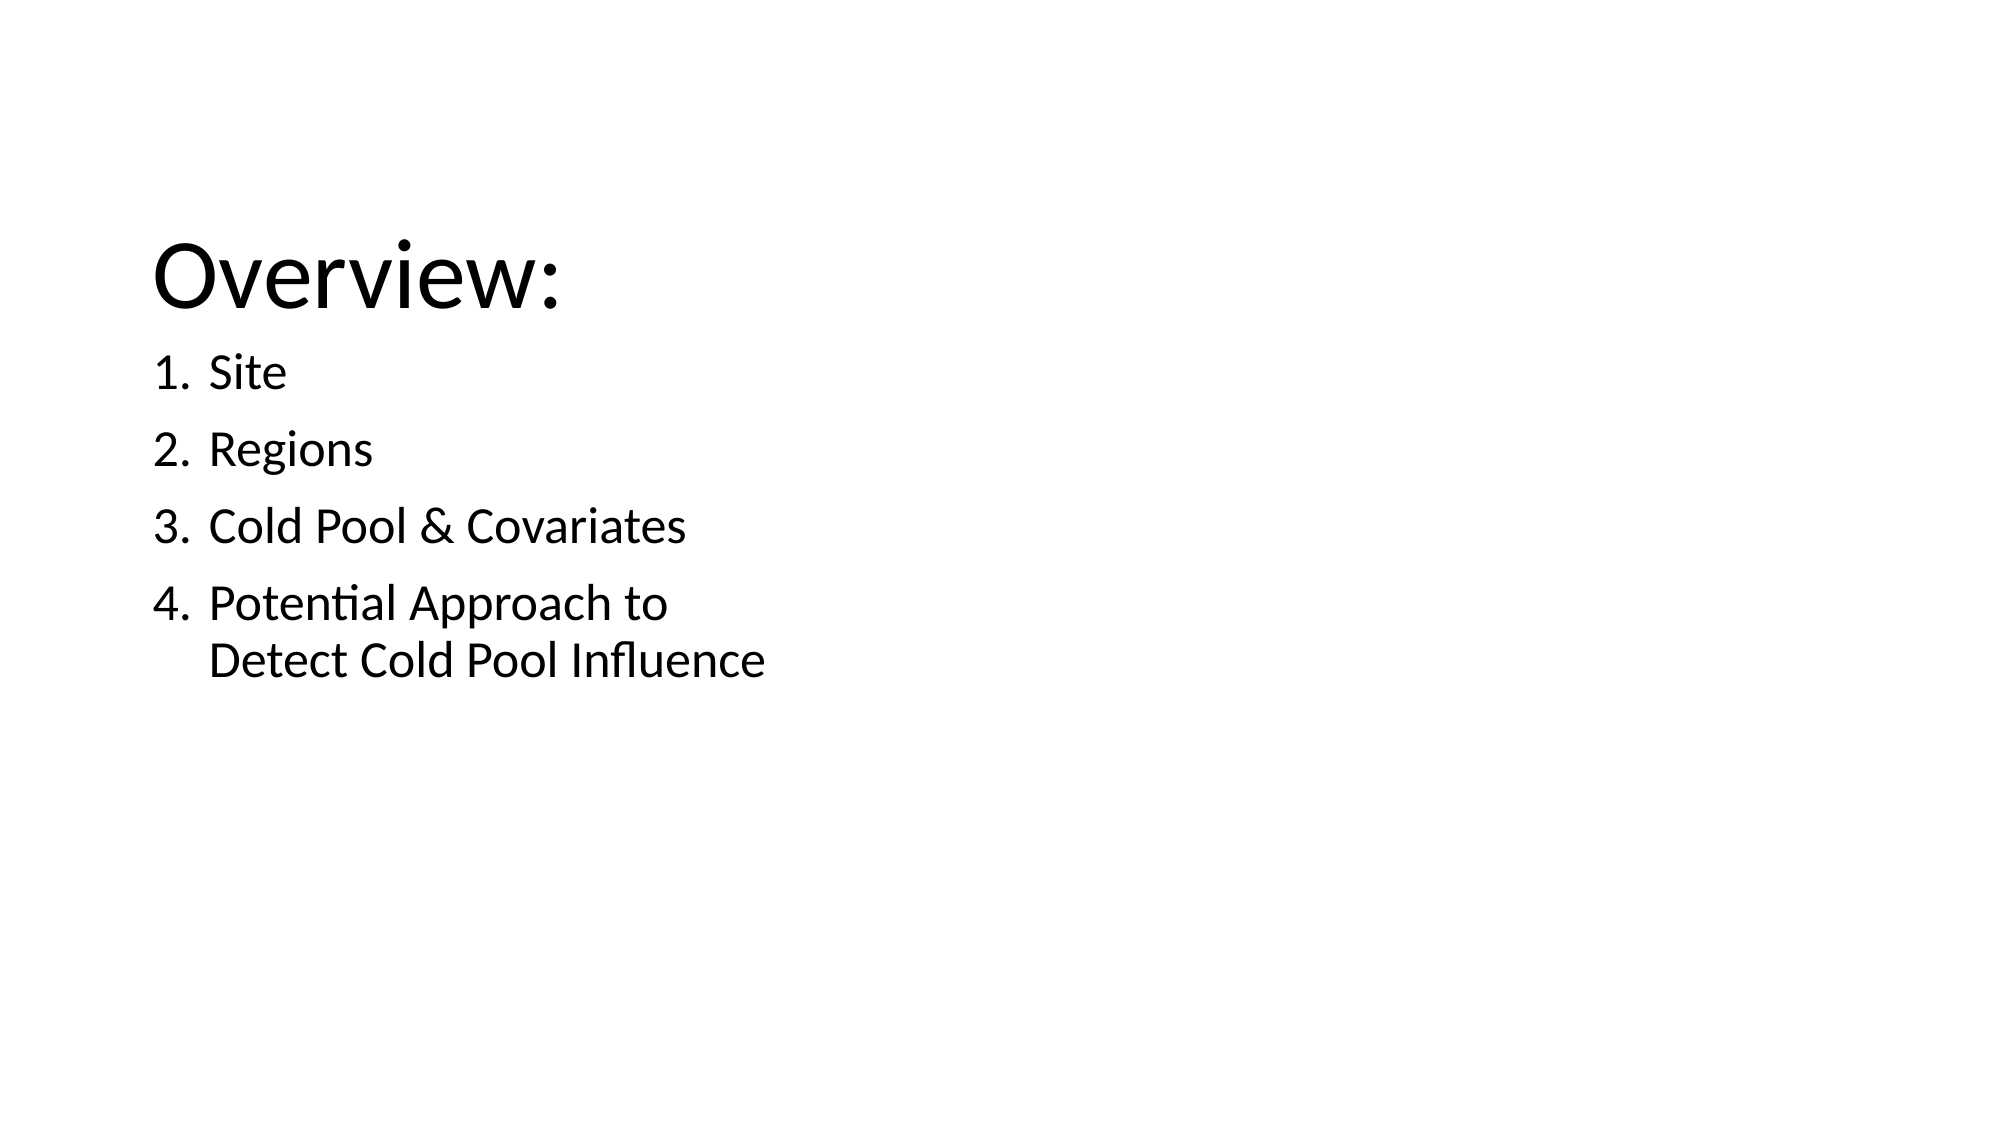

# Overview:

Site
Regions
Cold Pool & Covariates
Potential Approach to Detect Cold Pool Influence